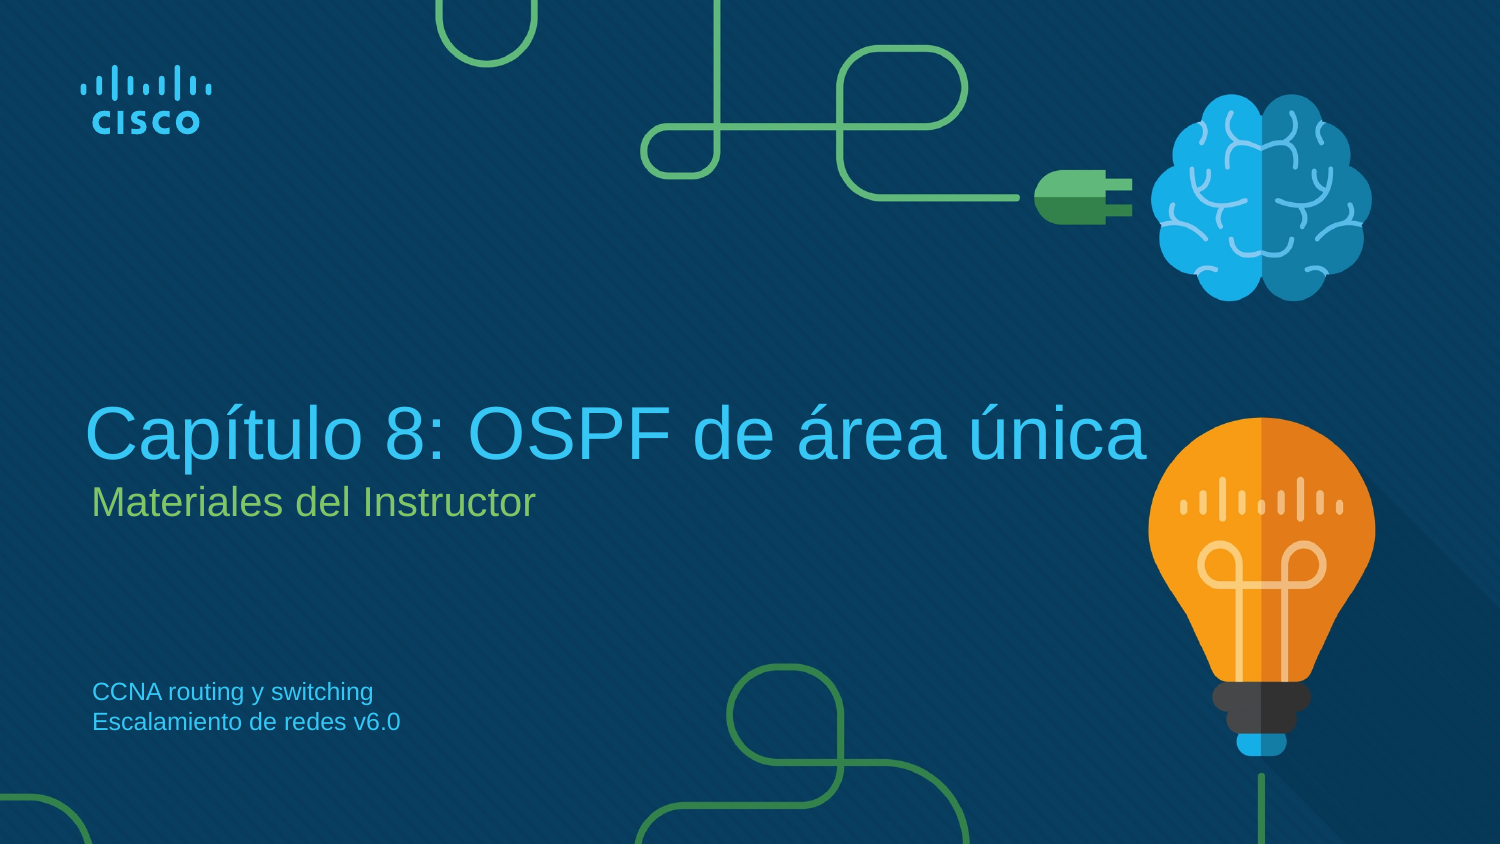

# Capítulo 8: OSPF de área única
Materiales del Instructor
CCNA routing y switching
Escalamiento de redes v6.0